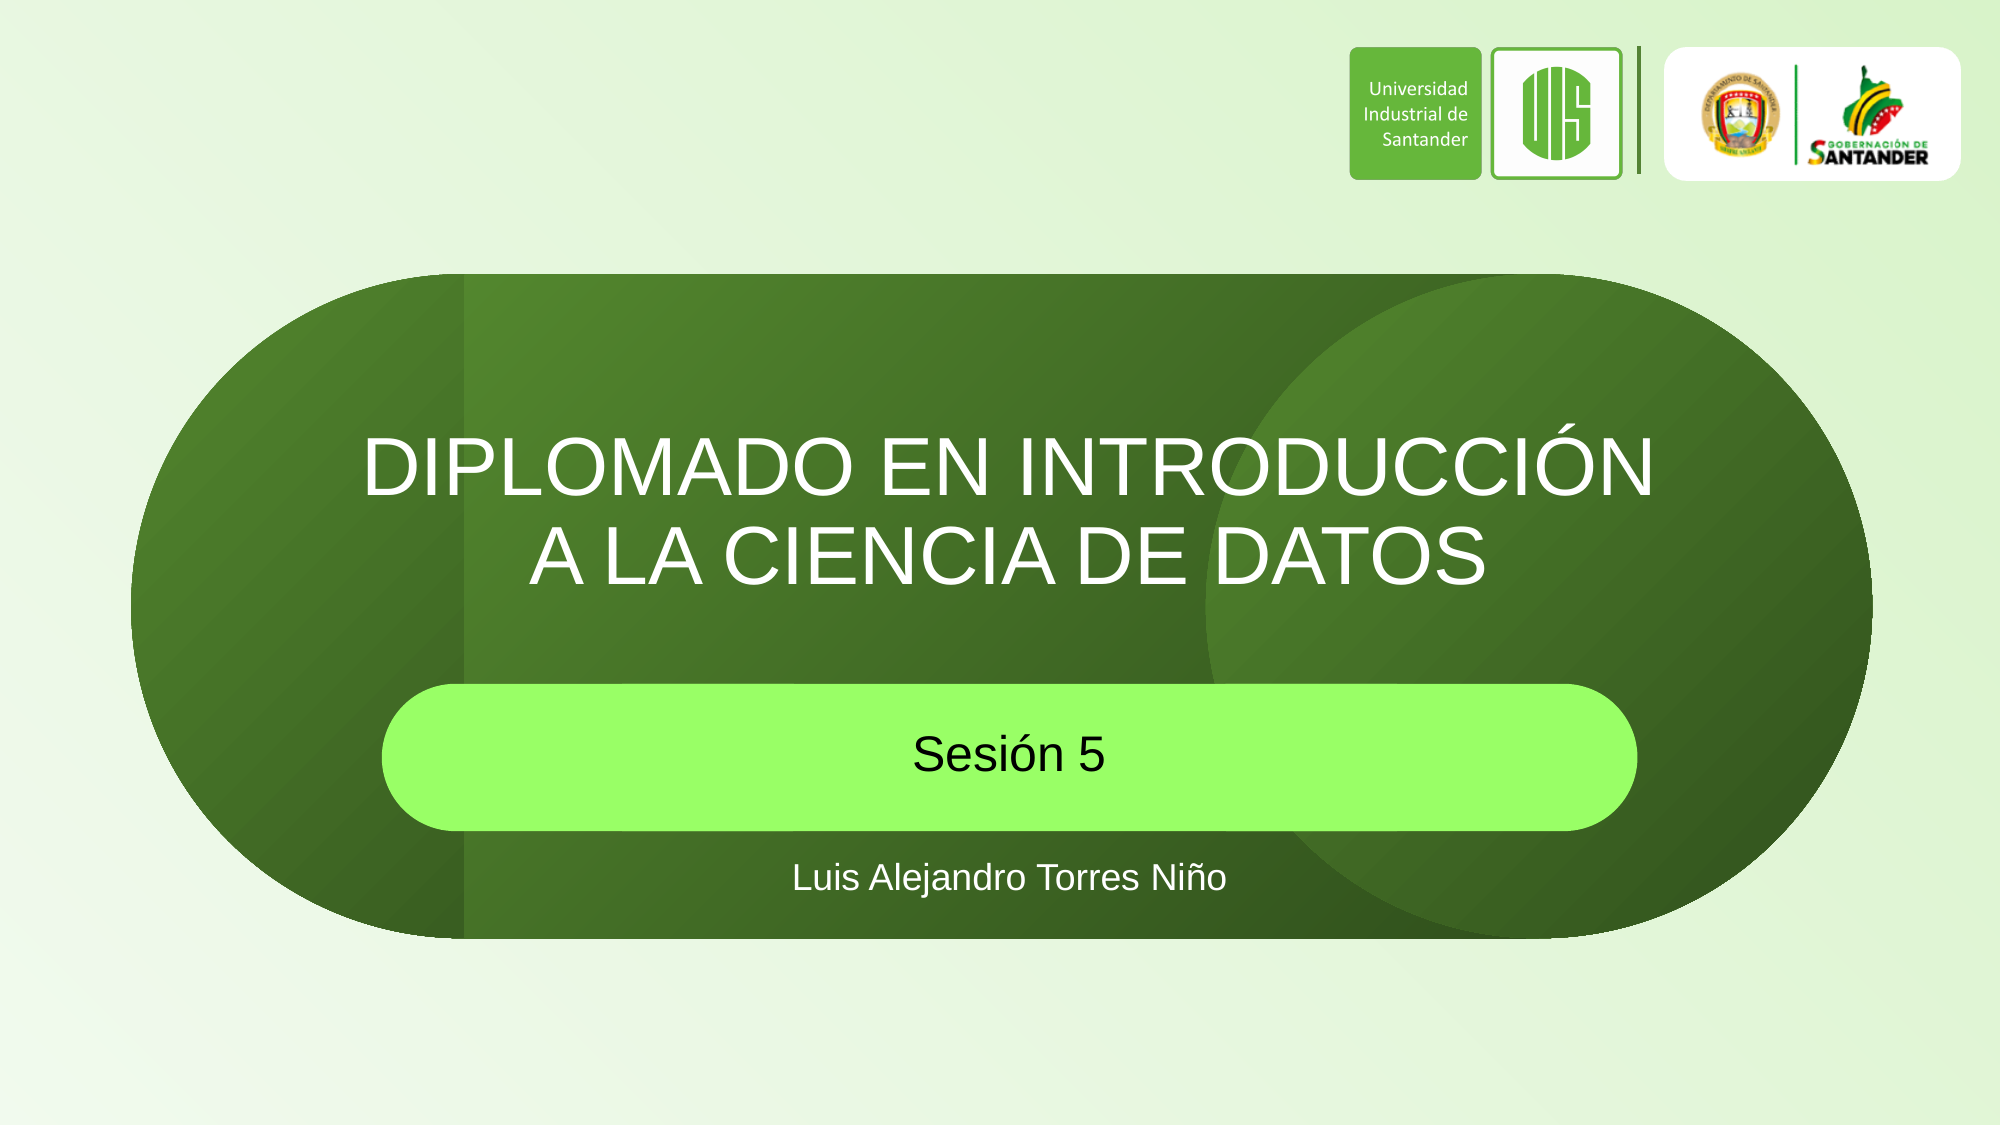

# DIPLOMADO EN INTRODUCCIÓN A LA CIENCIA DE DATOS
Sesión 5
Luis Alejandro Torres Niño